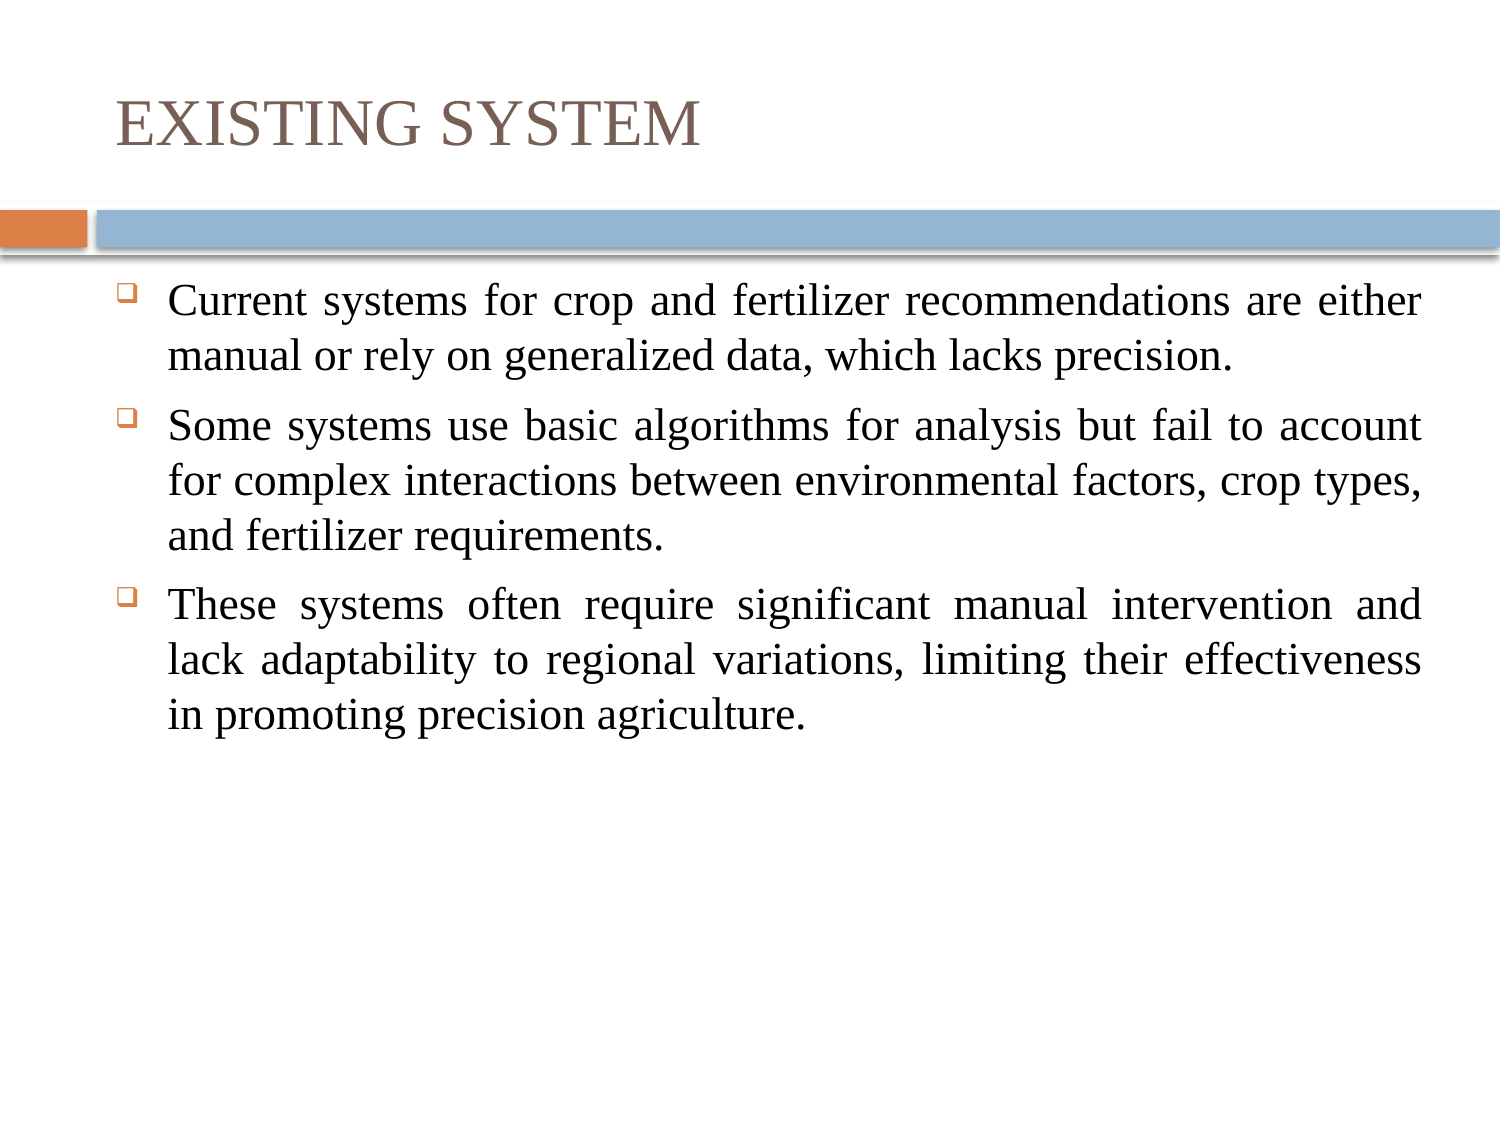

# EXISTING SYSTEM
Current systems for crop and fertilizer recommendations are either manual or rely on generalized data, which lacks precision.
Some systems use basic algorithms for analysis but fail to account for complex interactions between environmental factors, crop types, and fertilizer requirements.
These systems often require significant manual intervention and lack adaptability to regional variations, limiting their effectiveness in promoting precision agriculture.